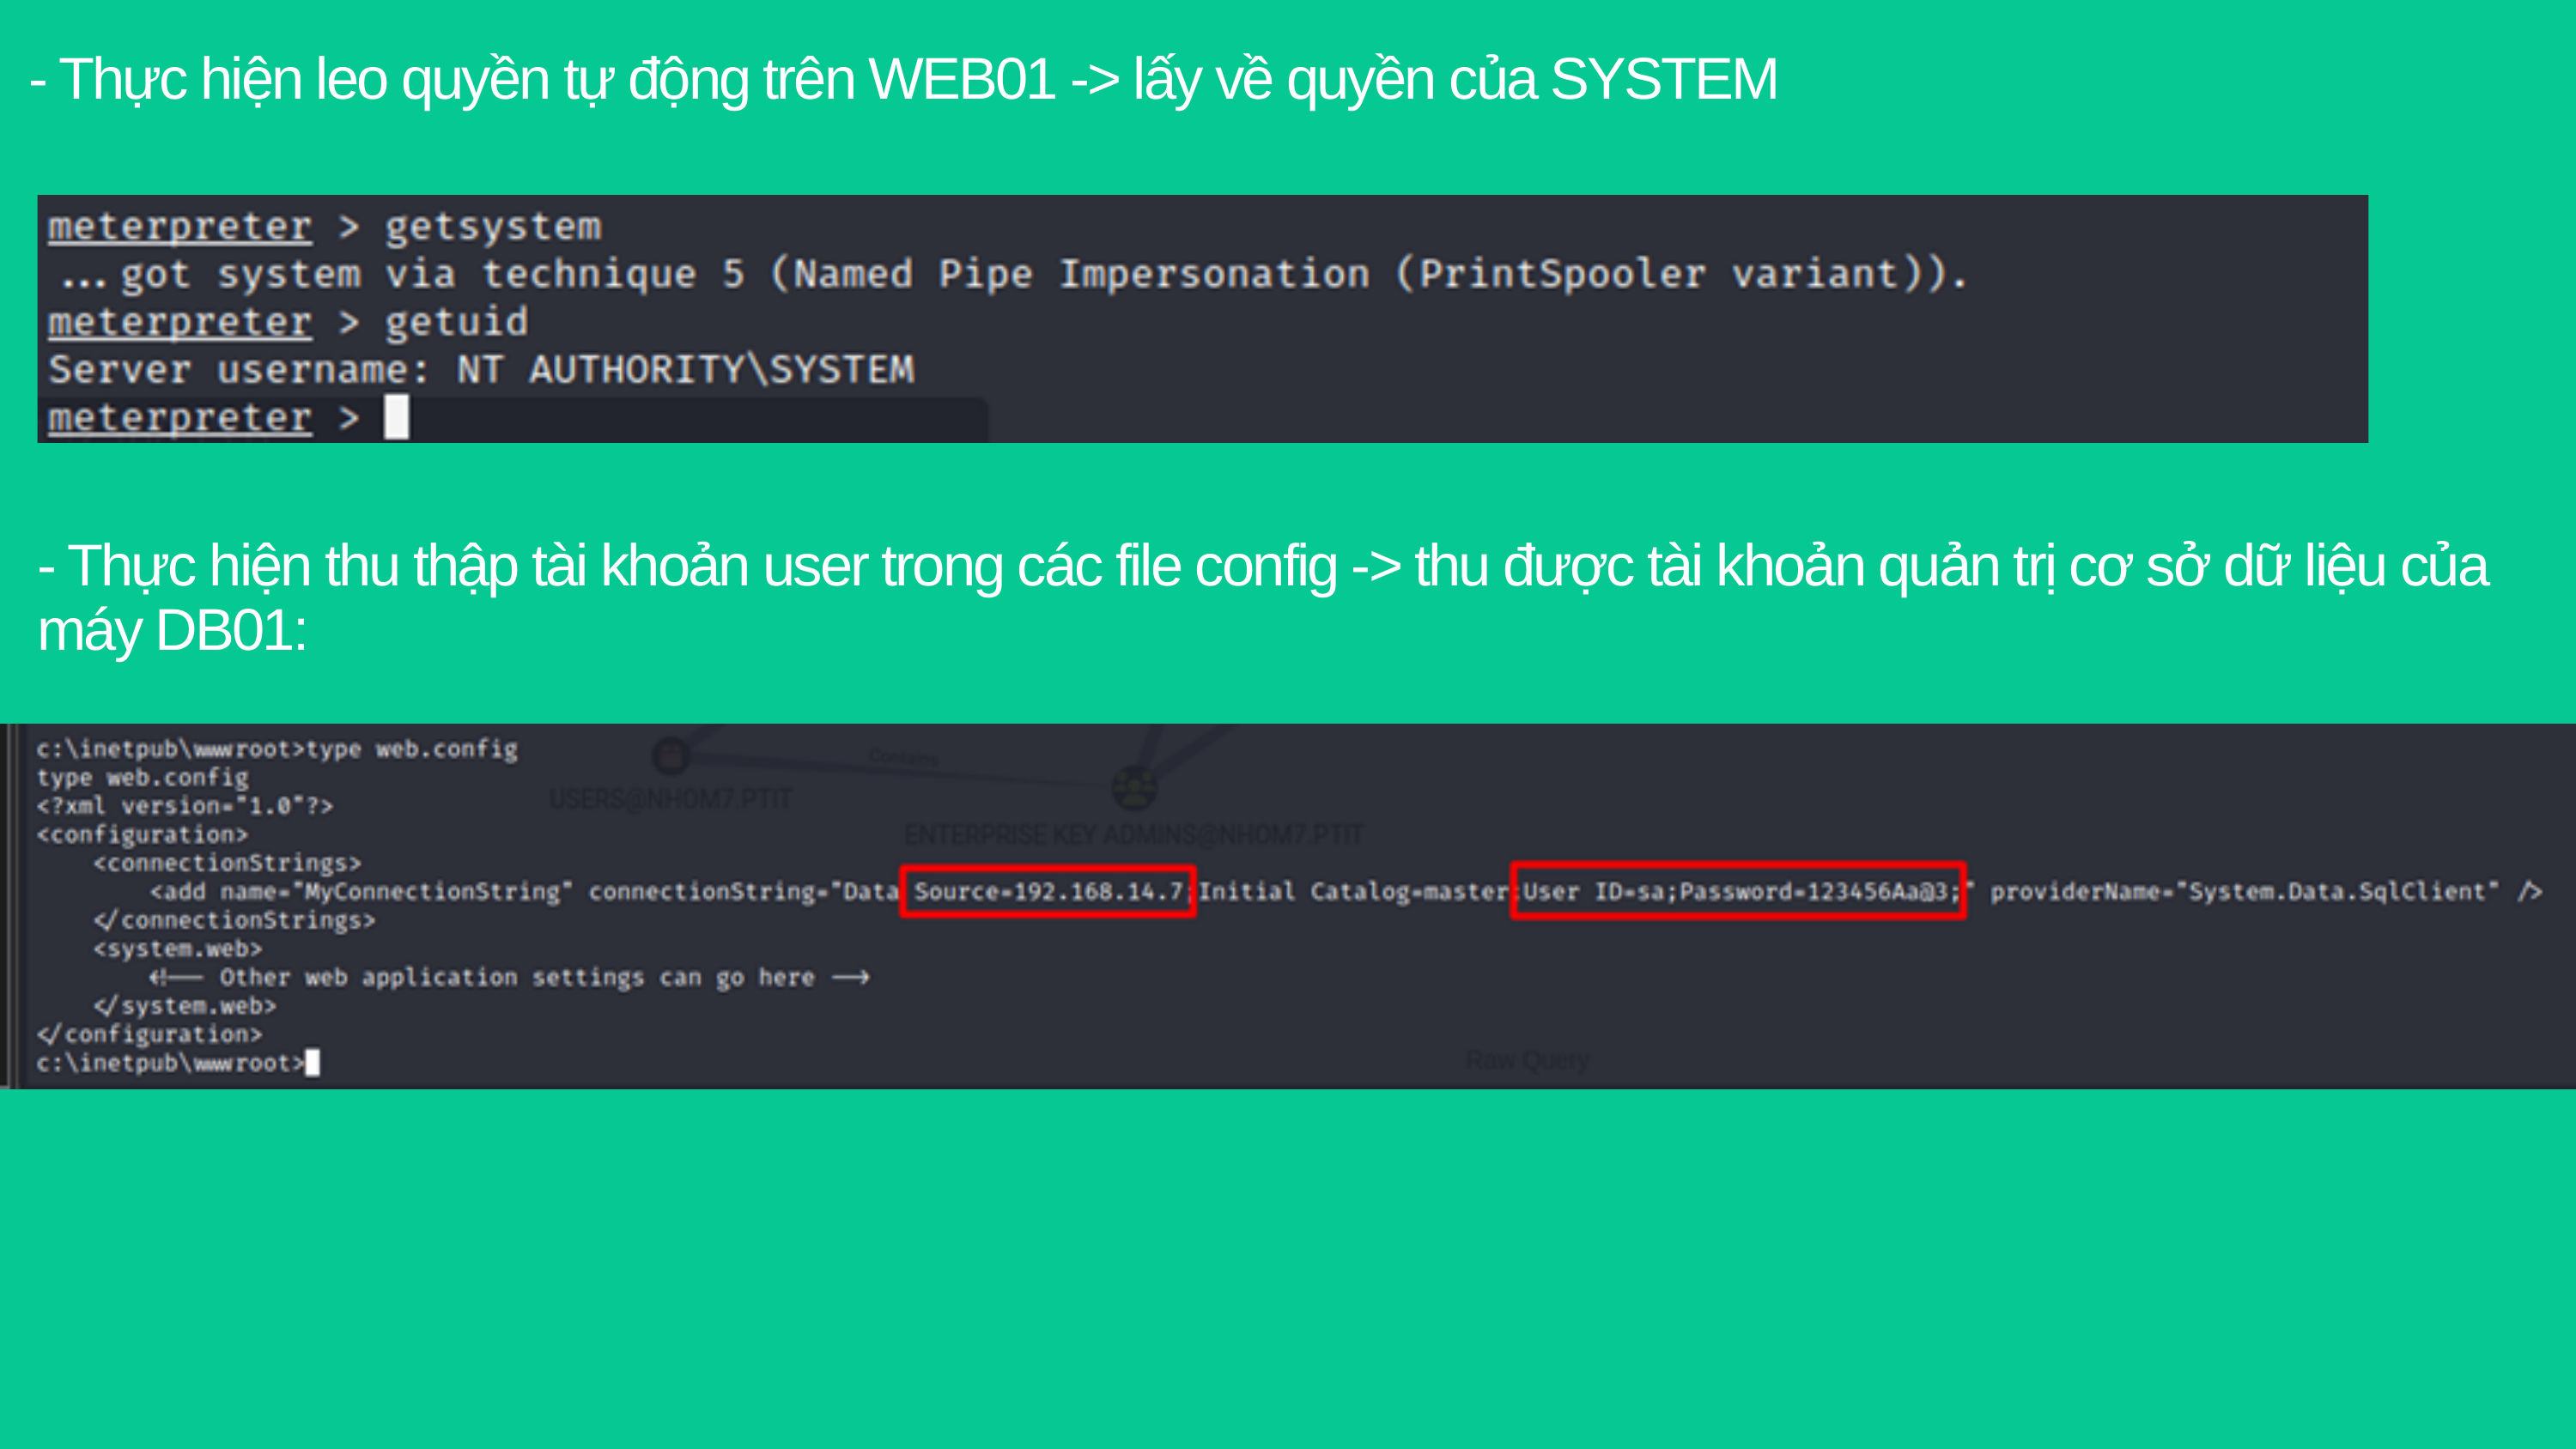

- Thực hiện leo quyền tự động trên WEB01 -> lấy về quyền của SYSTEM

- Thực hiện thu thập tài khoản user trong các file config -> thu được tài khoản quản trị cơ sở dữ liệu của máy DB01: